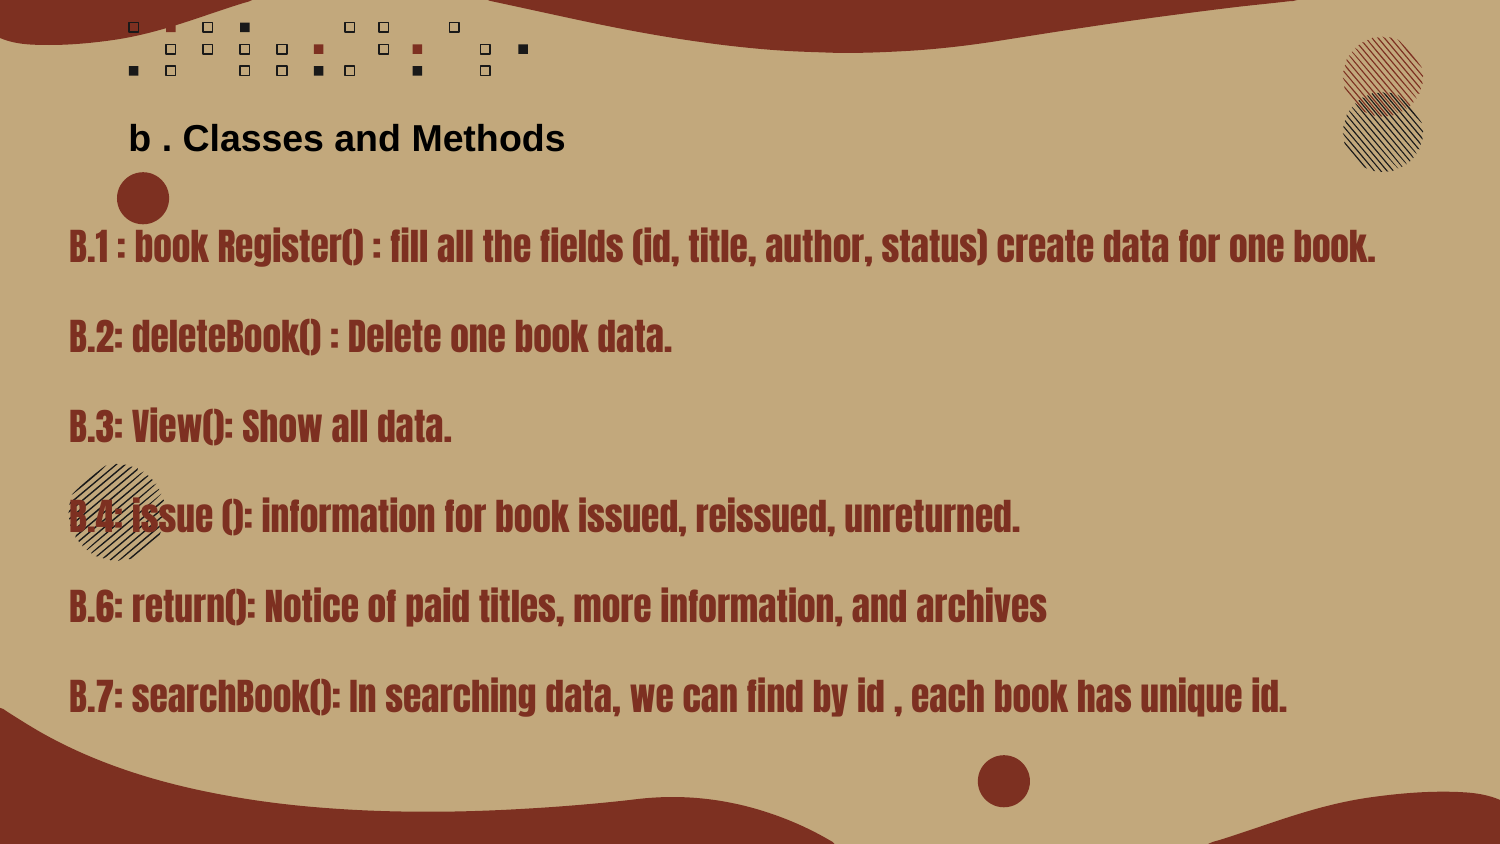

b . Classes and Methods
# B.1 : book Register() : fill all the fields (id, title, author, status) create data for one book.

B.2: deleteBook() : Delete one book data.

B.3: View(): Show all data.

B.4: issue (): information for book issued, reissued, unreturned.

B.6: return(): Notice of paid titles, more information, and archives

B.7: searchBook(): In searching data, we can find by id , each book has unique id.